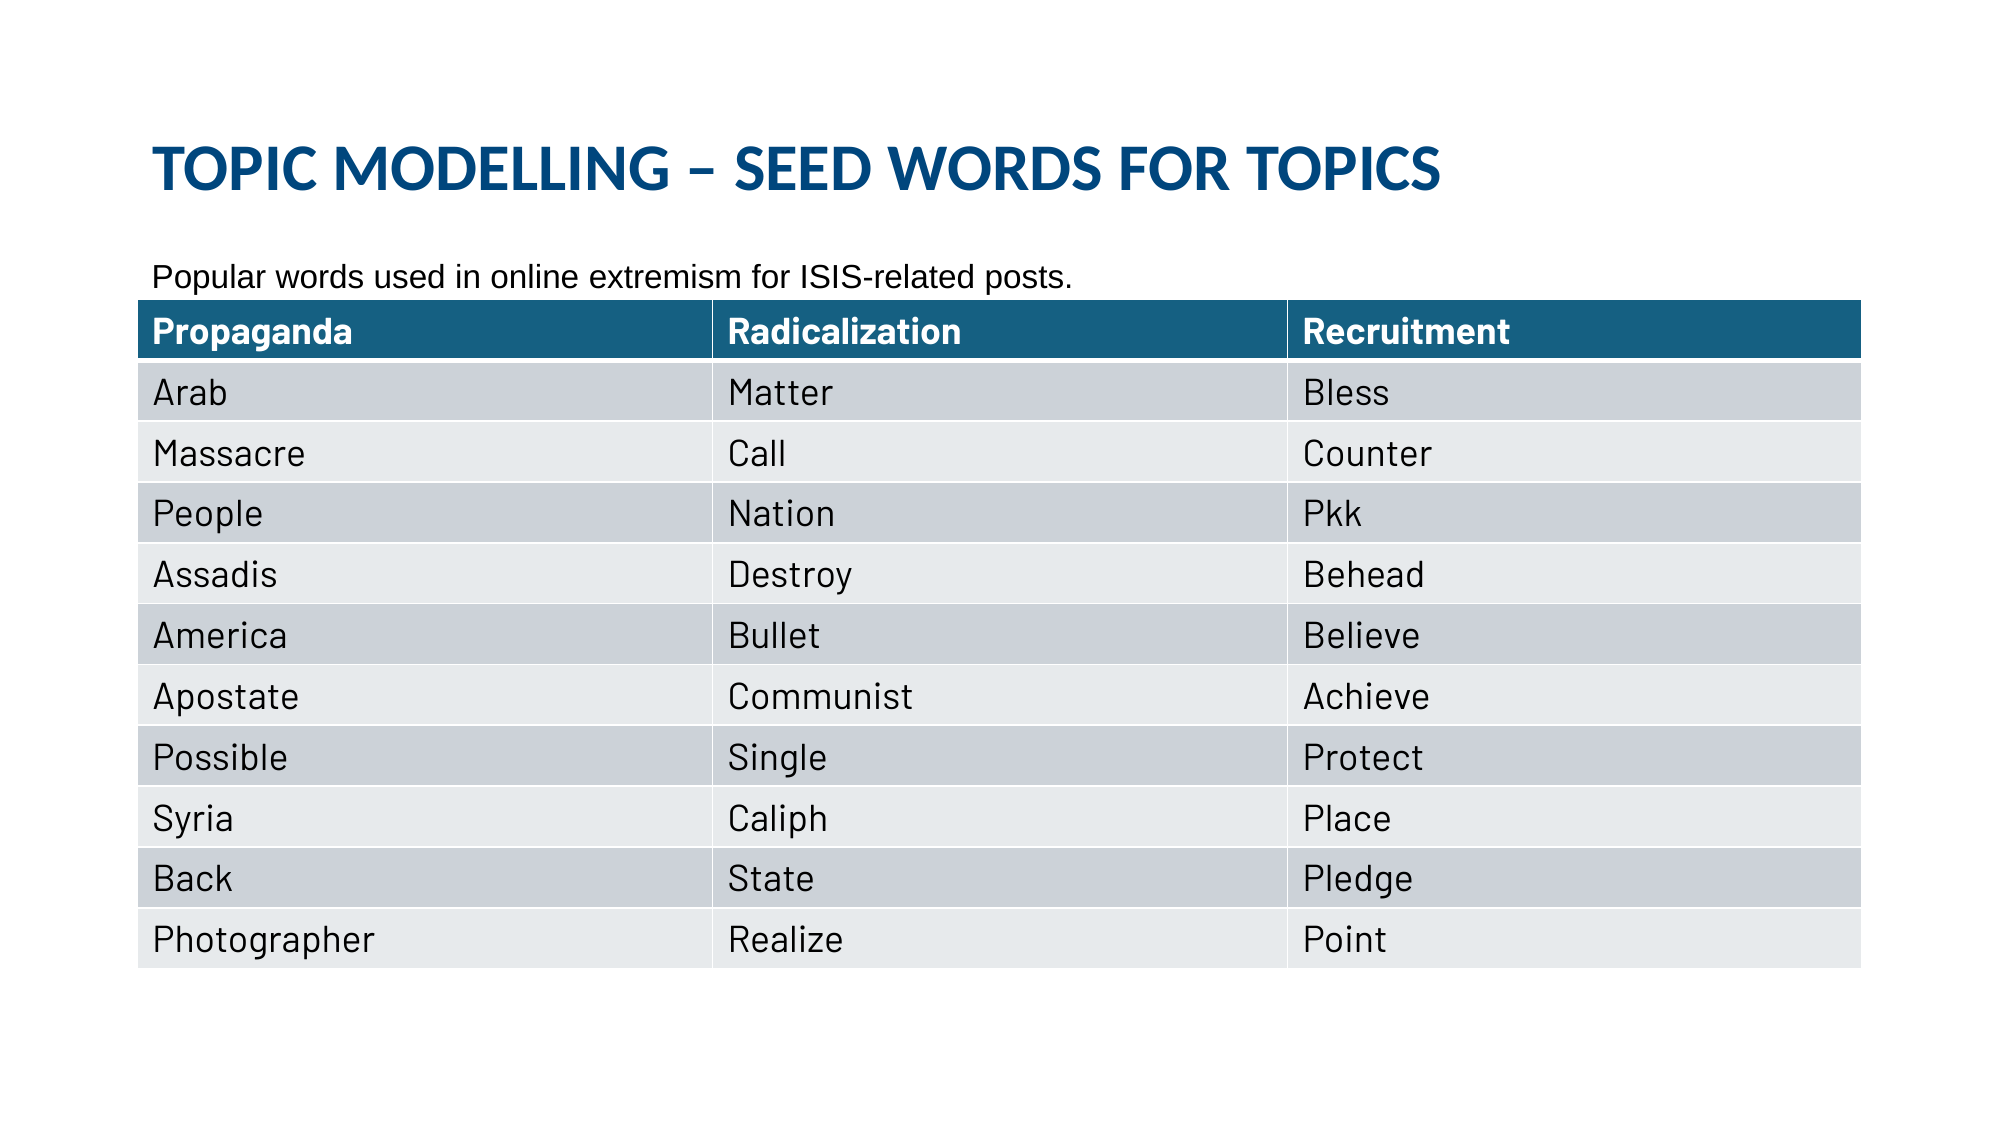

# TOPIC MODELLING – SEED WORDS FOR TOPICS
Popular words used in online extremism for ISIS-related posts.
| Propaganda | Radicalization | Recruitment |
| --- | --- | --- |
| Arab | Matter | Bless |
| Massacre | Call | Counter |
| People | Nation | Pkk |
| Assadis | Destroy | Behead |
| America | Bullet | Believe |
| Apostate | Communist | Achieve |
| Possible | Single | Protect |
| Syria | Caliph | Place |
| Back | State | Pledge |
| Photographer | Realize | Point |